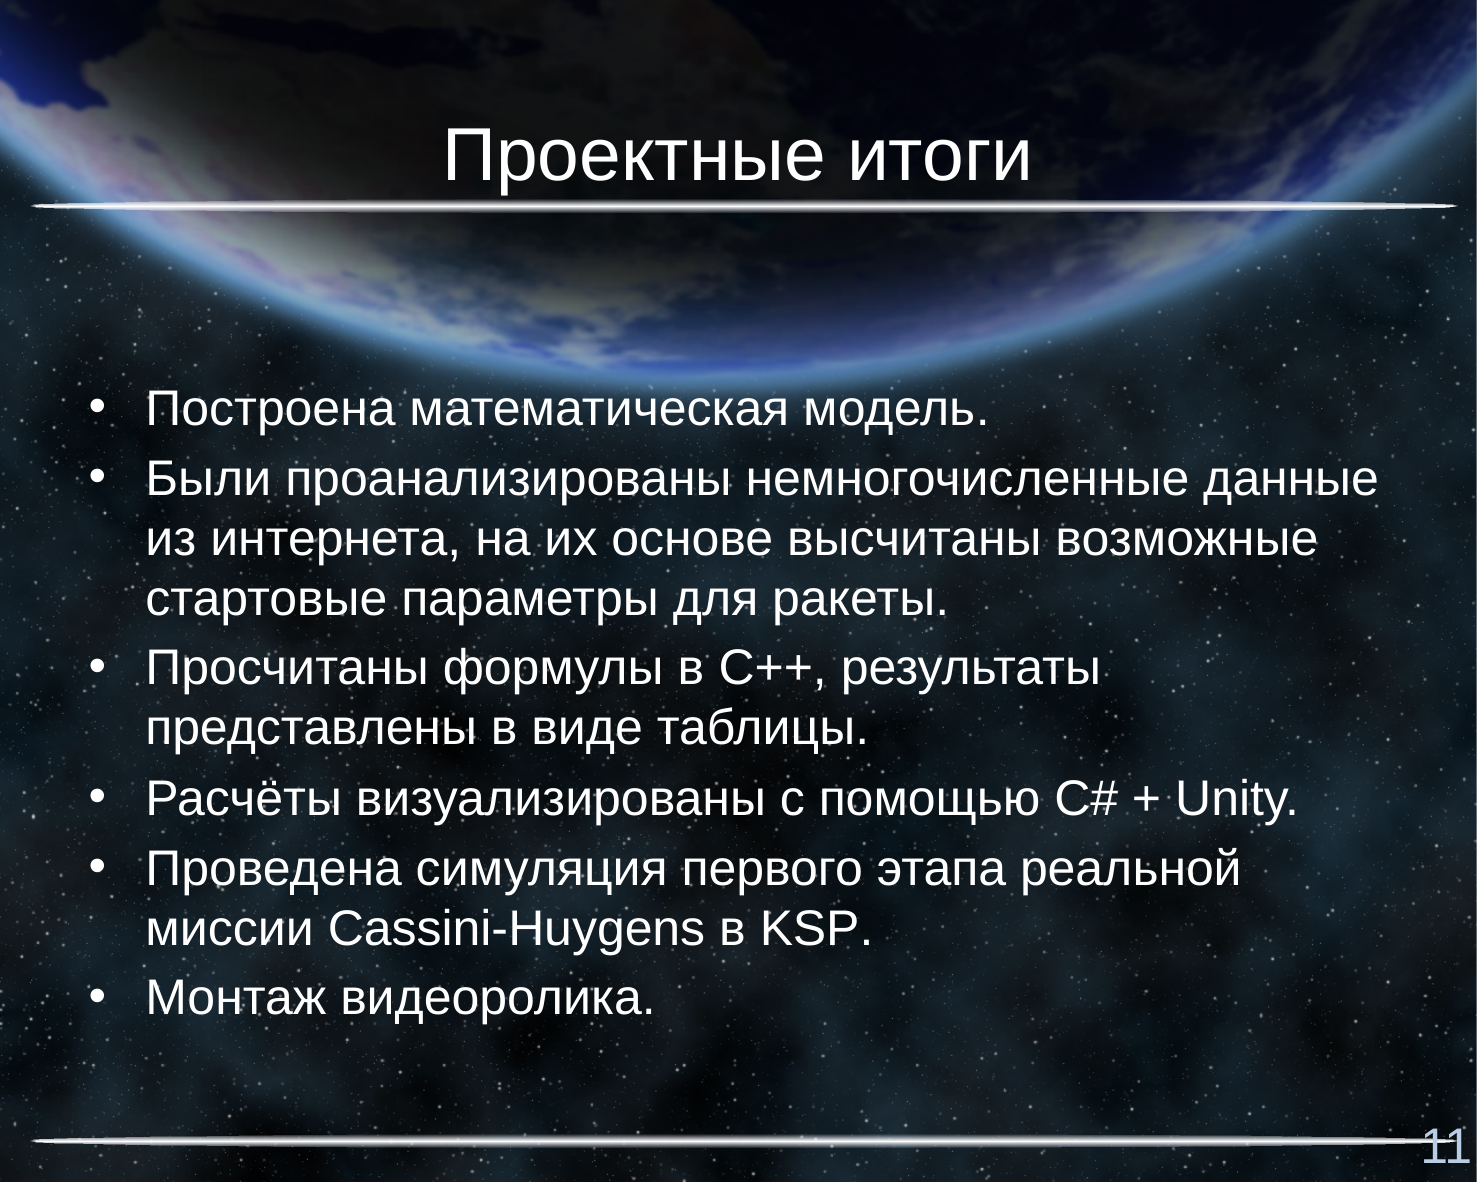

# Проектные итоги
Построена математическая модель.
Были проанализированы немногочисленные данные из интернета, на их основе высчитаны возможные стартовые параметры для ракеты.
Просчитаны формулы в C++, результаты  представлены в виде таблицы.
Расчёты визуализированы с помощью C# + Unity.
Проведена симуляция первого этапа реальной миссии Cassini-Huygens в KSP.
Монтаж видеоролика.
11